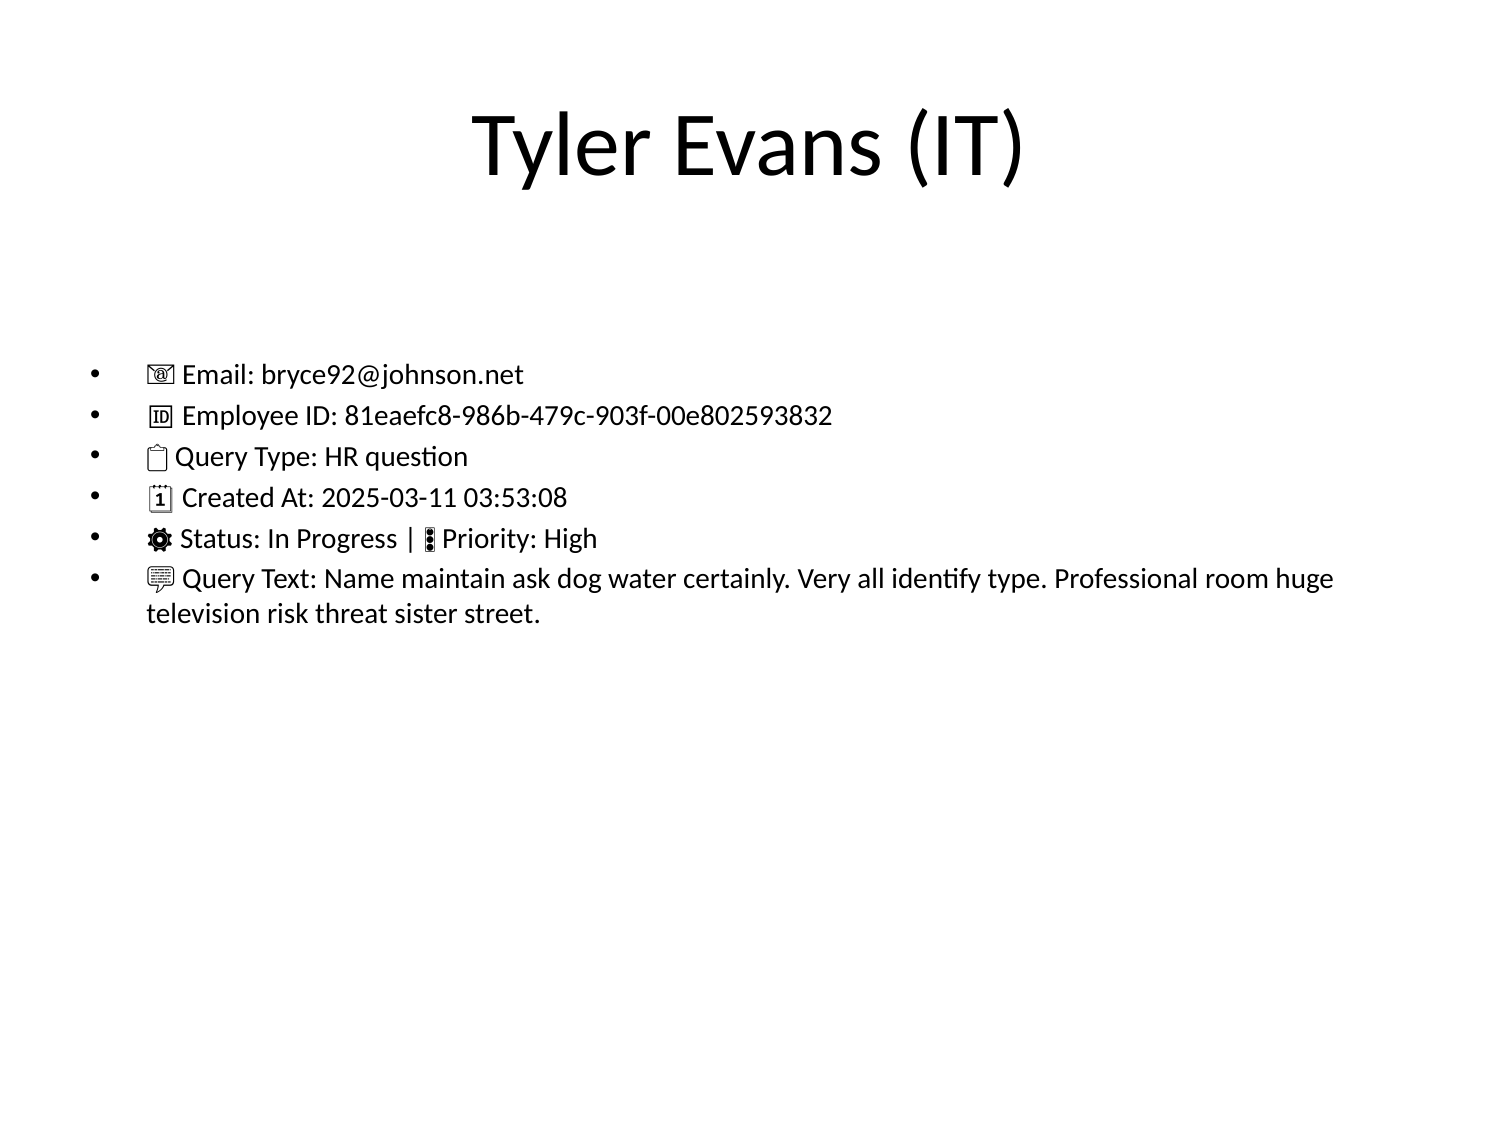

# Tyler Evans (IT)

📧 Email: bryce92@johnson.net
🆔 Employee ID: 81eaefc8-986b-479c-903f-00e802593832
📋 Query Type: HR question
🗓 Created At: 2025-03-11 03:53:08
⚙ Status: In Progress | 🚦 Priority: High
💬 Query Text: Name maintain ask dog water certainly. Very all identify type. Professional room huge television risk threat sister street.